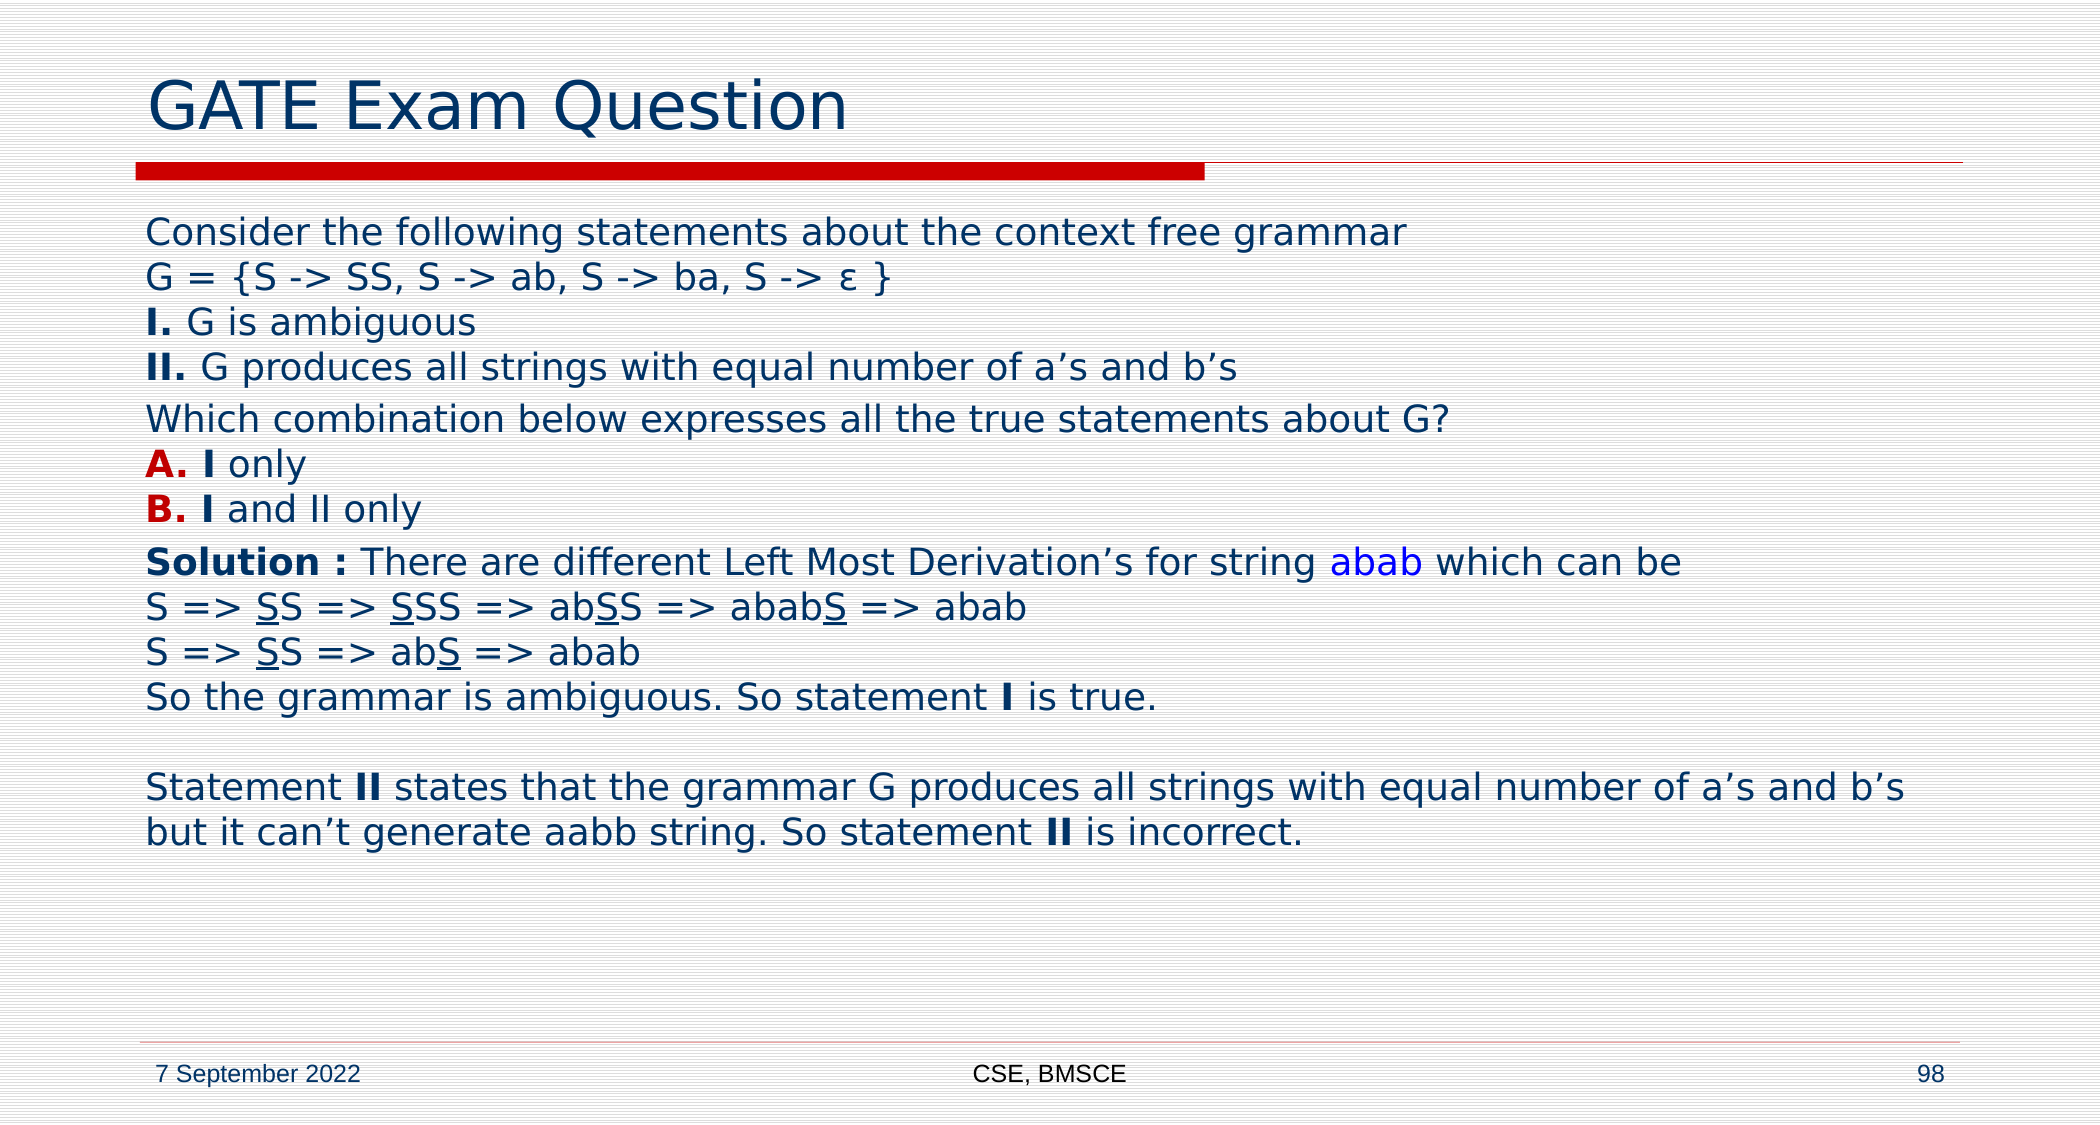

# GATE Exam Question
Consider the following statements about the context free grammar
G = {S -> SS, S -> ab, S -> ba, S -> ε }
I. G is ambiguous
II. G produces all strings with equal number of a’s and b’s
Which combination below expresses all the true statements about G?
A. I only
B. I and II only
Solution : There are different Left Most Derivation’s for string abab which can be
S => SS => SSS => abSS => ababS => abab
S => SS => abS => abab
So the grammar is ambiguous. So statement I is true.
 
Statement II states that the grammar G produces all strings with equal number of a’s and b’s but it can’t generate aabb string. So statement II is incorrect.
CSE, BMSCE
98
7 September 2022